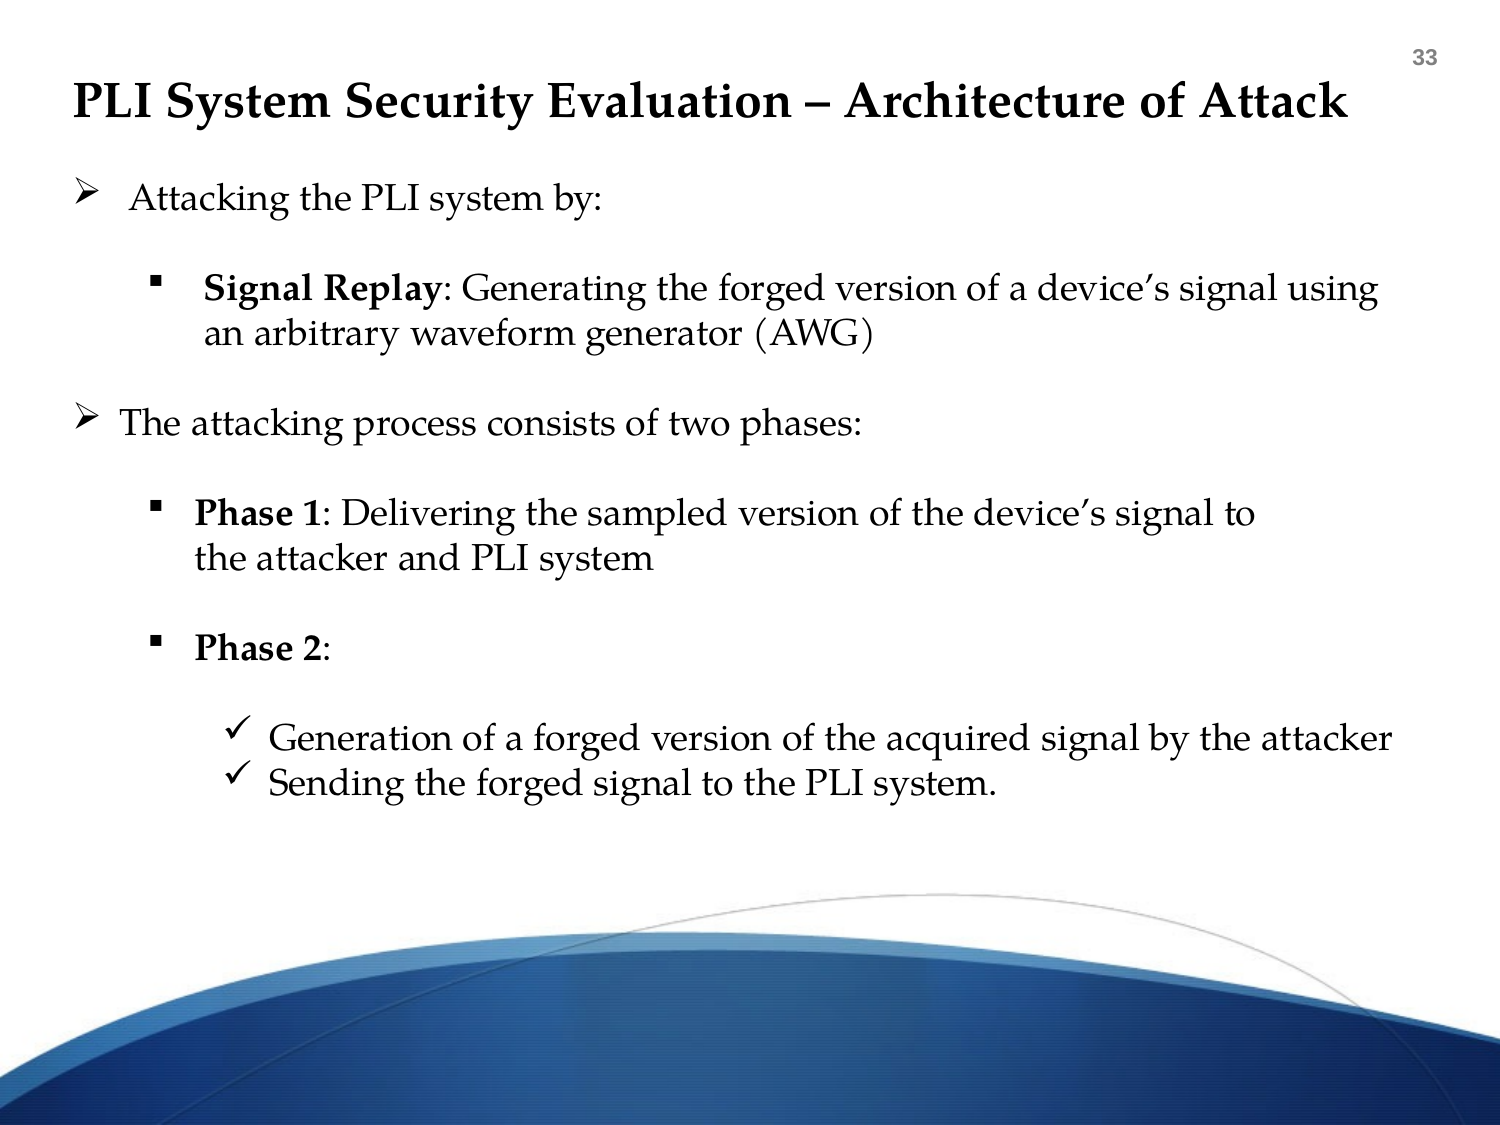

33
PLI System Security Evaluation – Architecture of Attack

Attacking the PLI system by:

Signal Replay: Generating the forged version of a device’s signal using
      an arbitrary waveform generator (AWG)

The attacking process consists of two phases:

Phase 1: Delivering the sampled version of the device’s signal to
     the attacker and PLI system

Phase 2:

Generation of a forged version of the acquired signal by the attacker
Sending the forged signal to the PLI system.